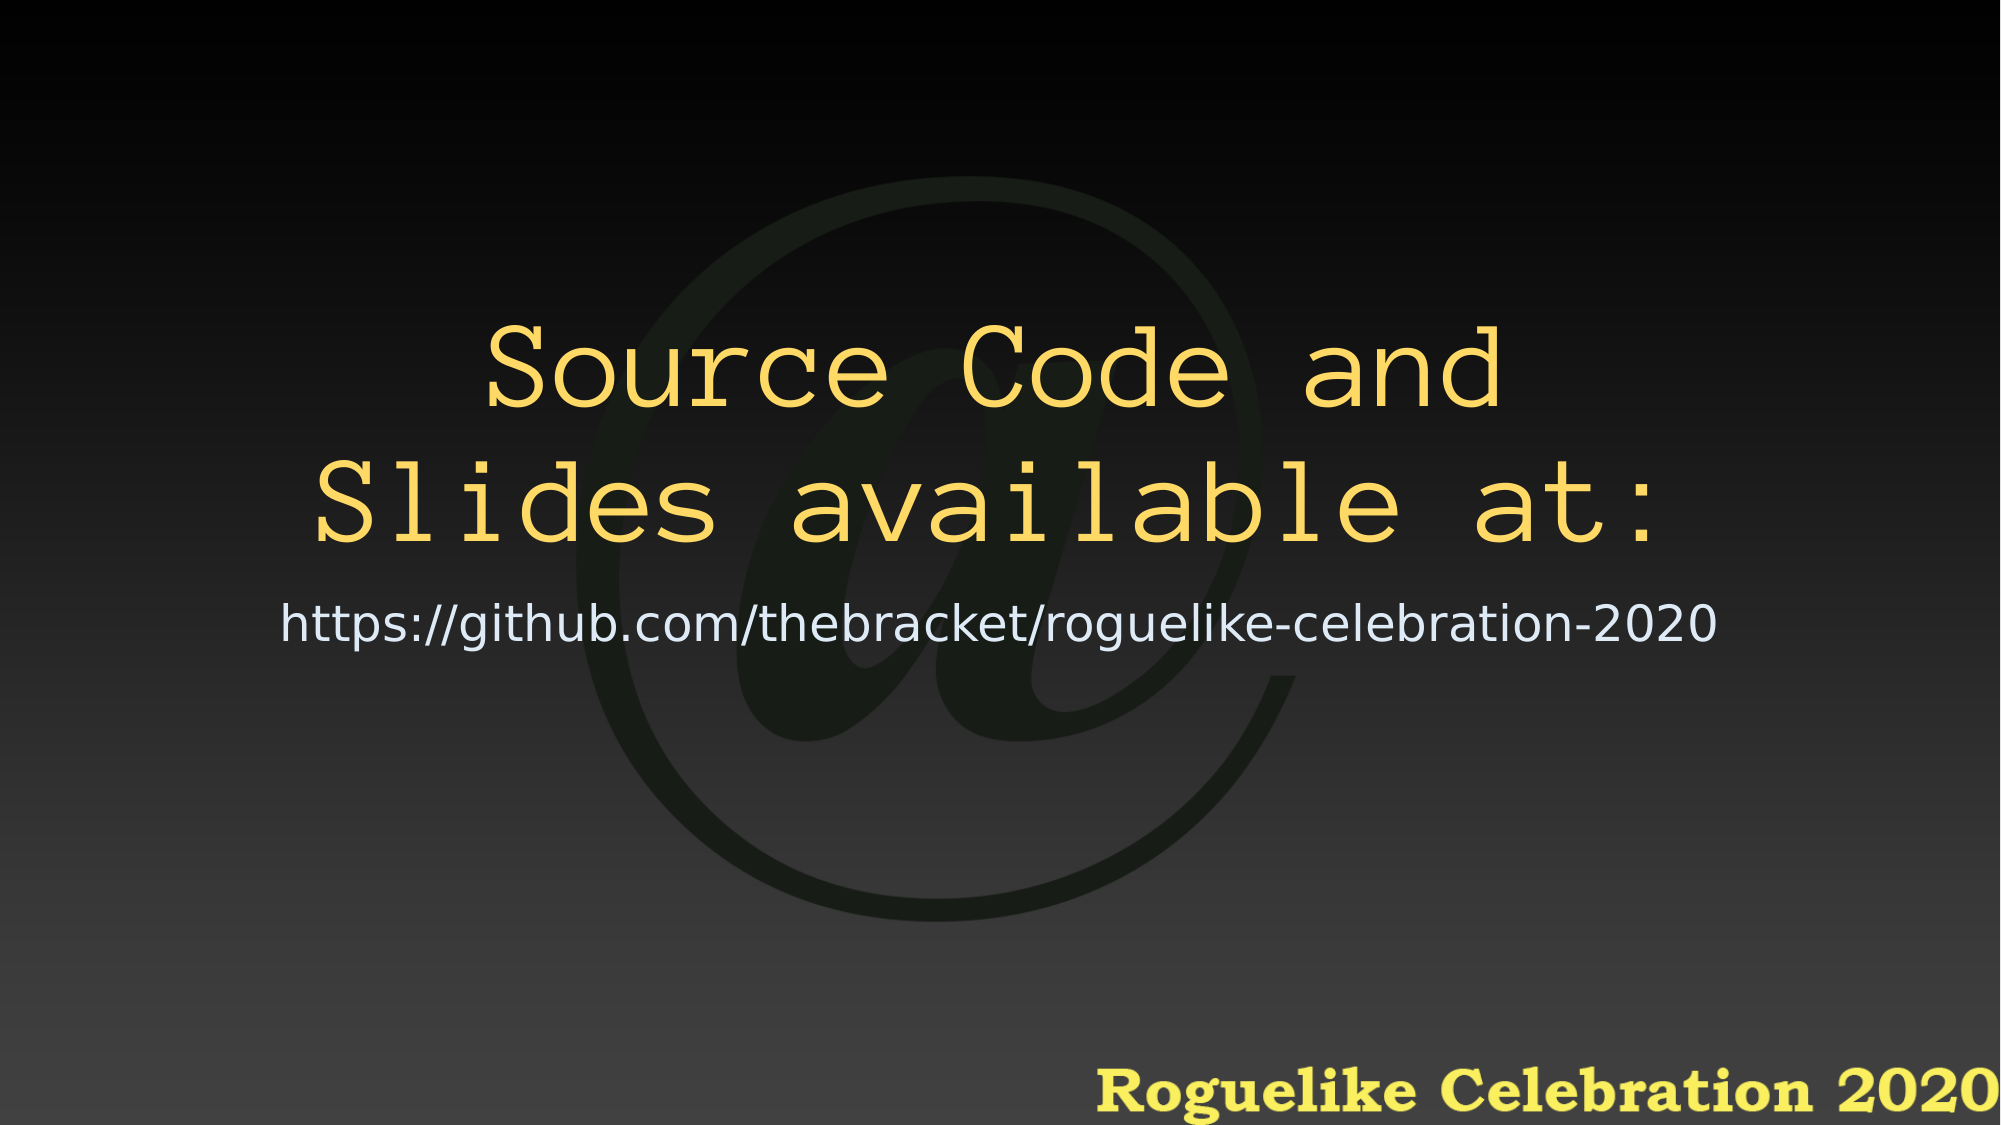

# Source Code and Slides available at:
https://github.com/thebracket/roguelike-celebration-2020